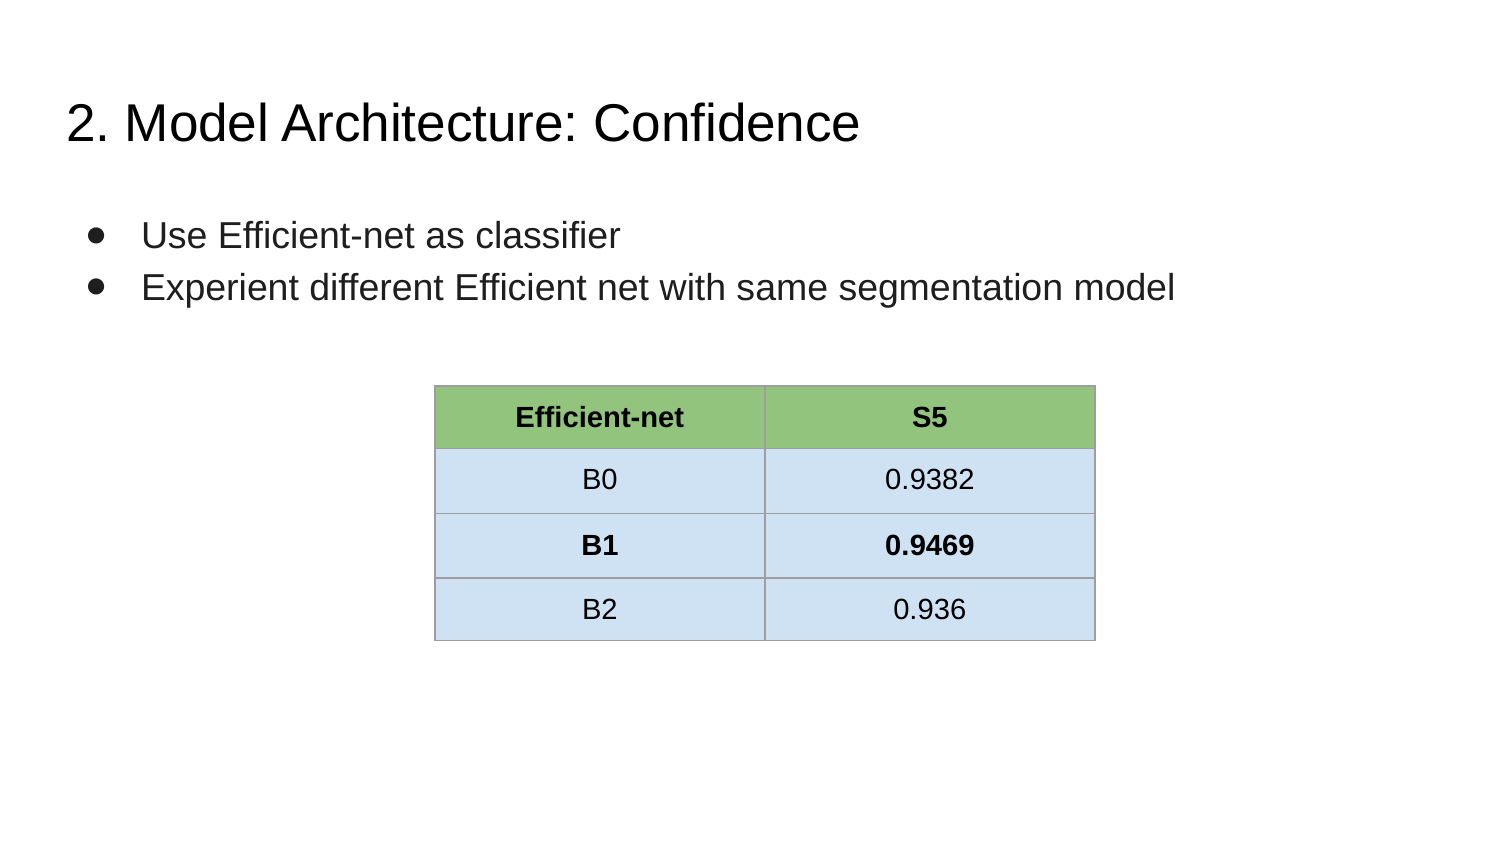

# 2. Model Architecture: Confidence
Use Efficient-net as classifier
Experient different Efficient net with same segmentation model
| Efficient-net | S5 |
| --- | --- |
| B0 | 0.9382 |
| B1 | 0.9469 |
| B2 | 0.936 |